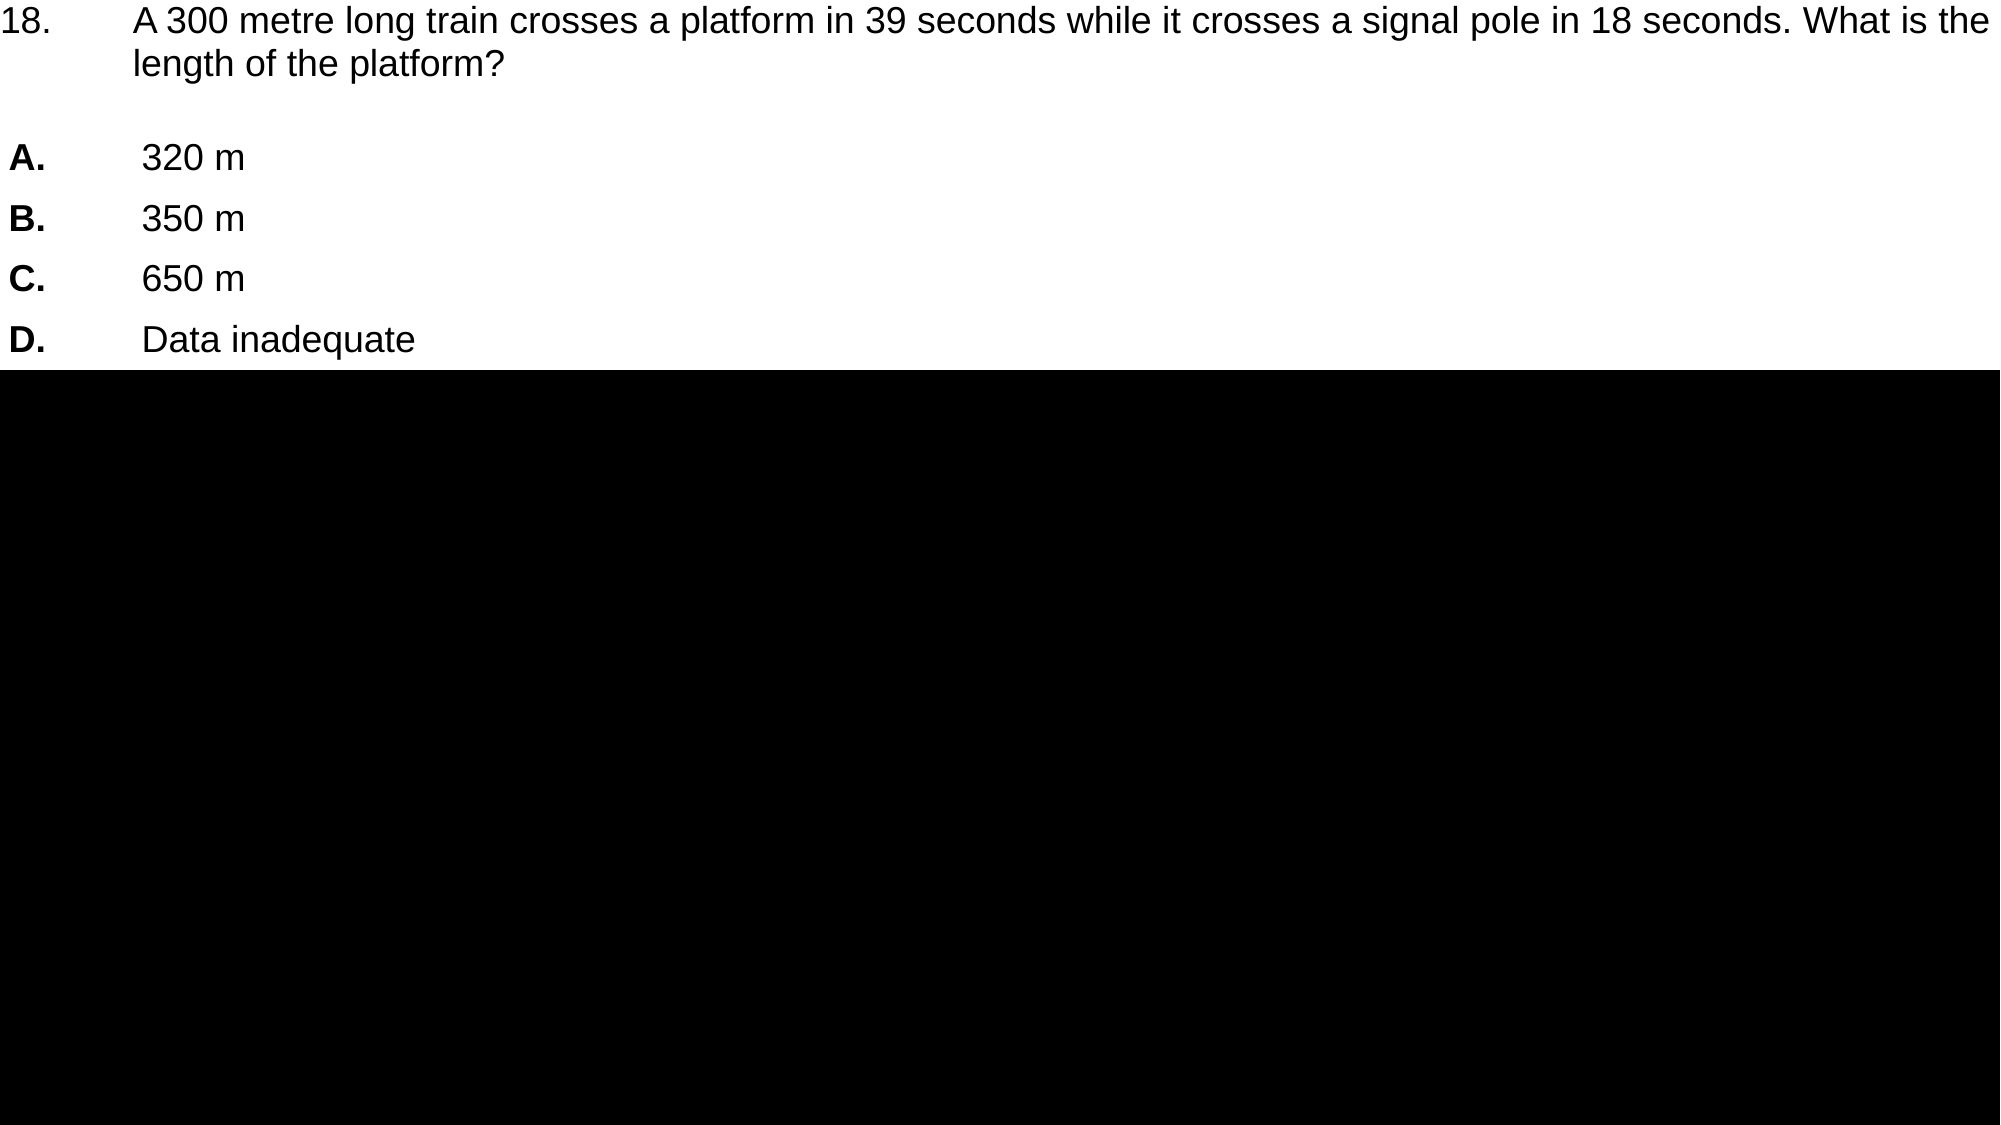

| 18. | A 300 metre long train crosses a platform in 39 seconds while it crosses a signal pole in 18 seconds. What is the length of the platform? |
| --- | --- |
|  |  |
| A. | 320 m |
| B. | 350 m |
| C. | 650 m |
| D. | Data inadequate |
#